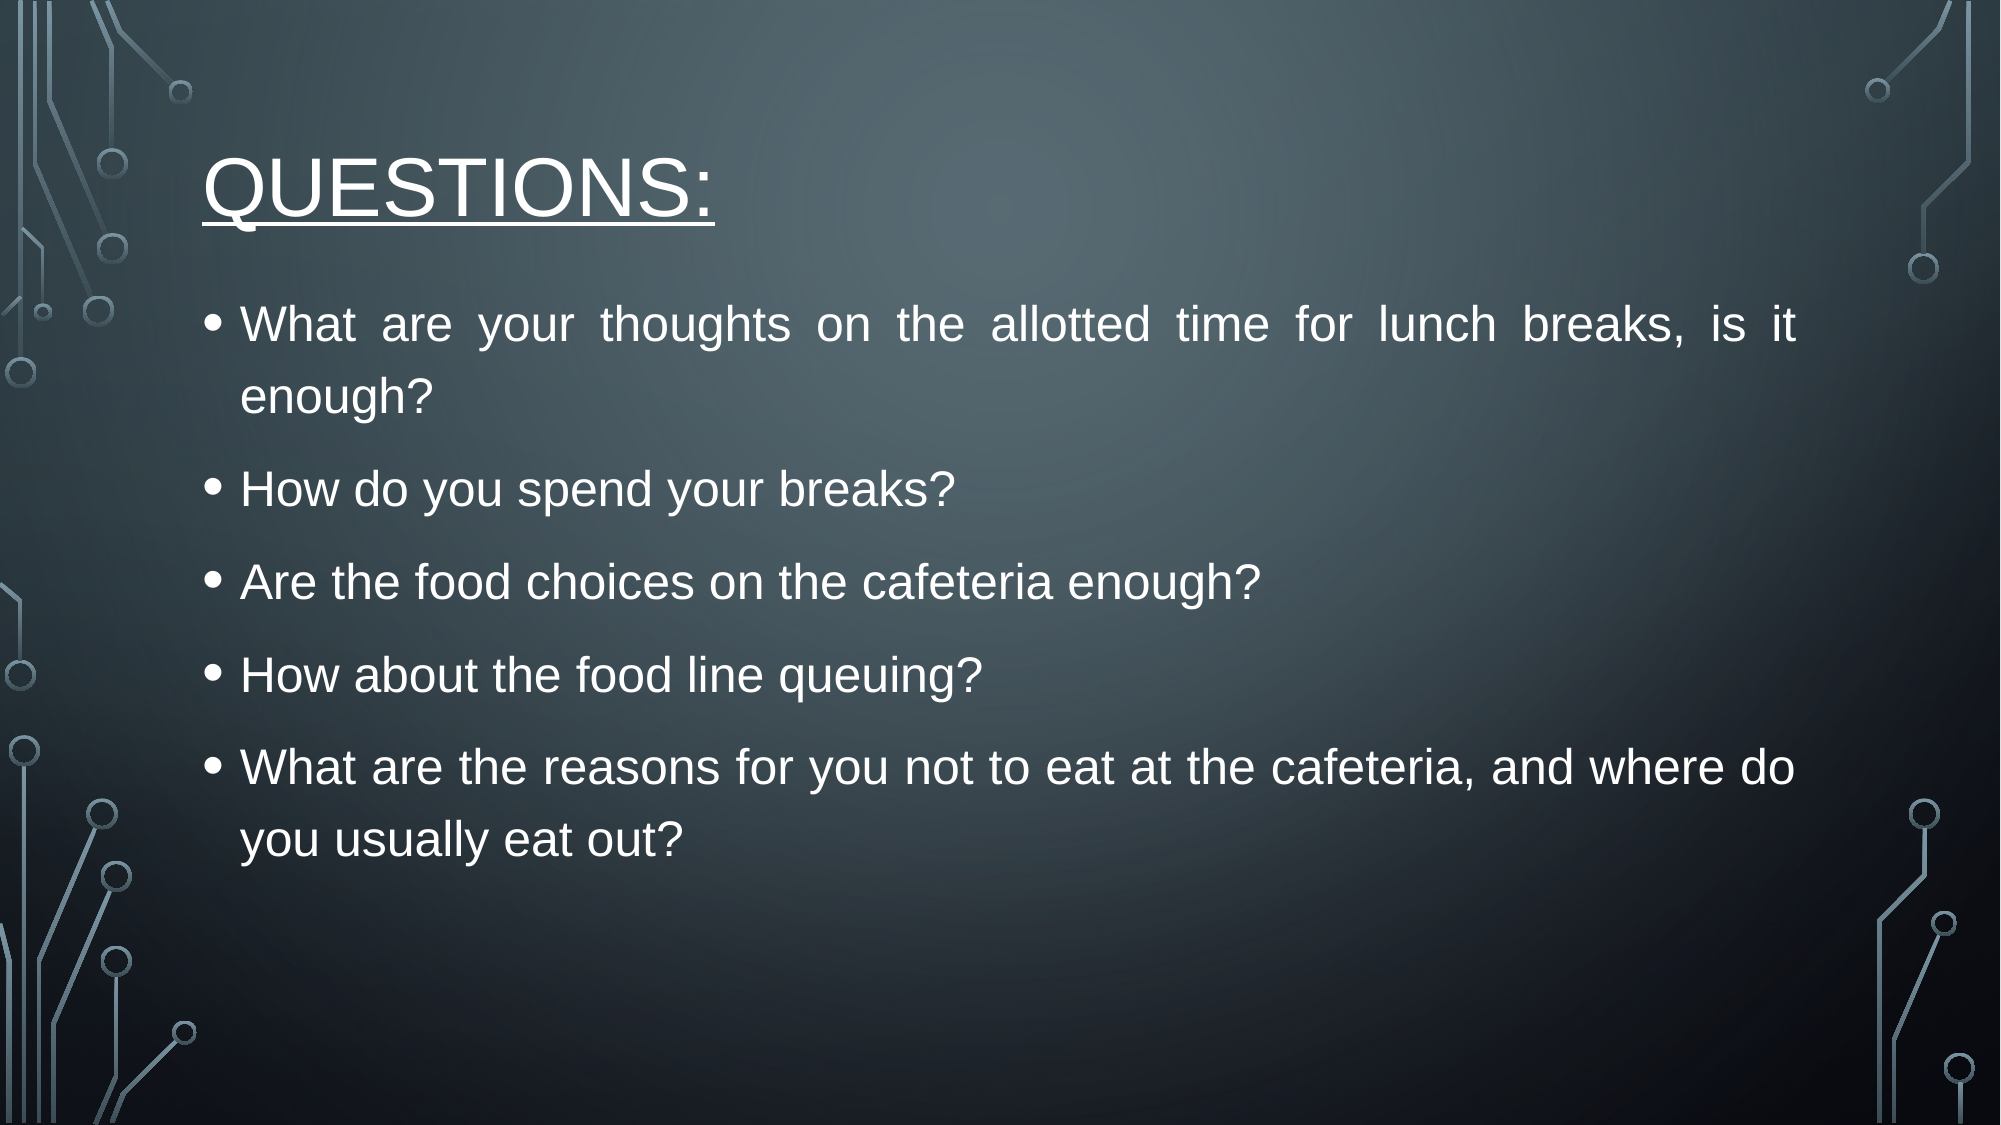

# Questions:
What are your thoughts on the allotted time for lunch breaks, is it enough?
How do you spend your breaks?
Are the food choices on the cafeteria enough?
How about the food line queuing?
What are the reasons for you not to eat at the cafeteria, and where do you usually eat out?